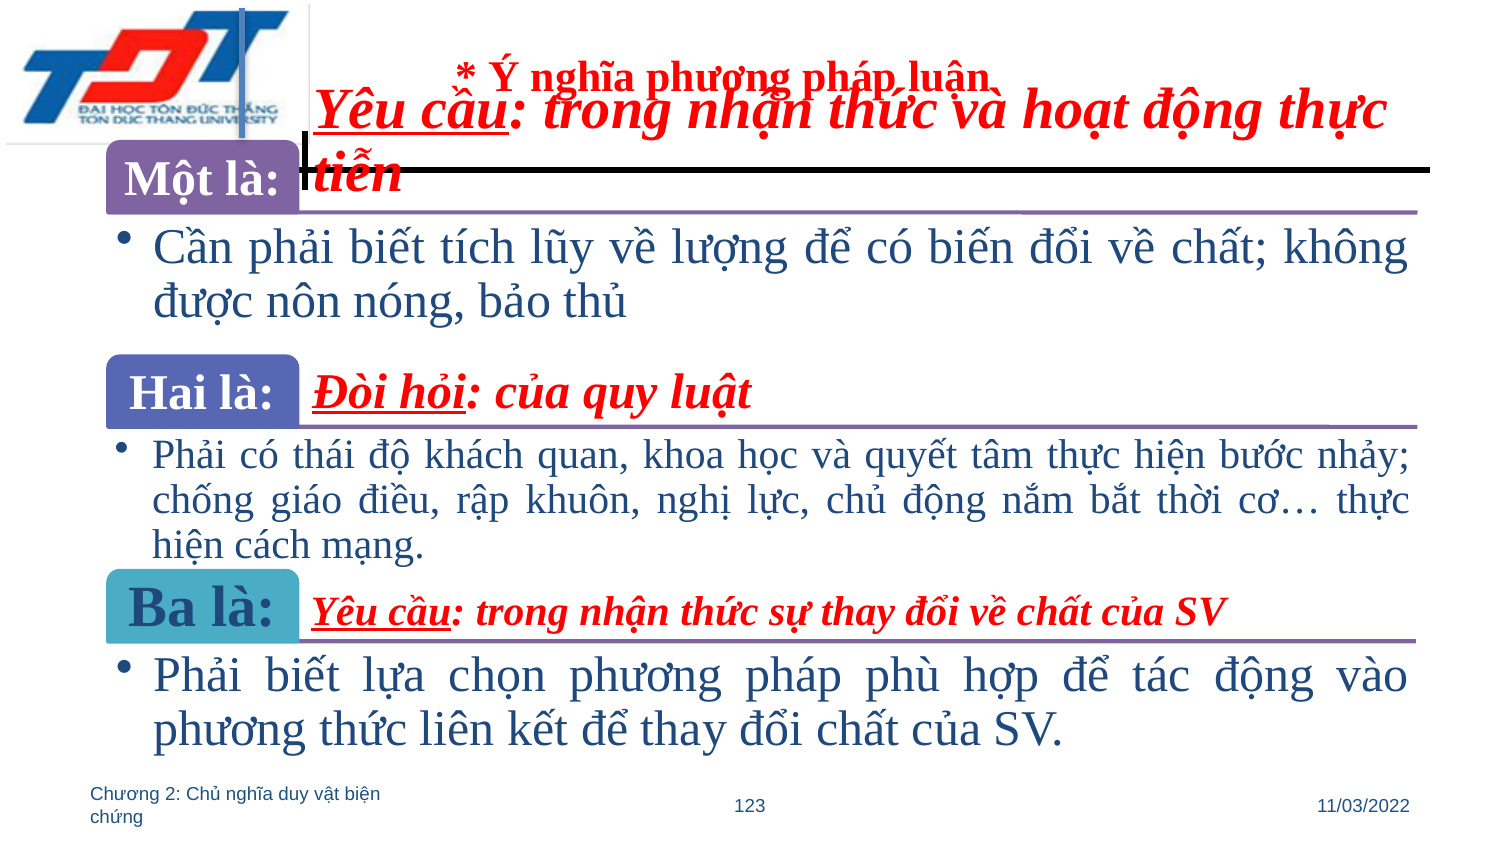

* Ý nghĩa phương pháp luận
Yêu cầu: trong nhận thức và hoạt động thực tiễn
Một là:
Cần phải biết tích lũy về lượng để có biến đổi về chất; không được nôn nóng, bảo thủ
Đòi hỏi: của quy luật
Hai là:
Phải có thái độ khách quan, khoa học và quyết tâm thực hiện bước nhảy; chống giáo điều, rập khuôn, nghị lực, chủ động nắm bắt thời cơ… thực hiện cách mạng.
Yêu cầu: trong nhận thức sự thay đổi về chất của SV
Ba là:
Phải biết lựa chọn phương pháp phù hợp để tác động vào phương thức liên kết để thay đổi chất của SV.
Chương 2: Chủ nghĩa duy vật biện chứng
123
11/03/2022